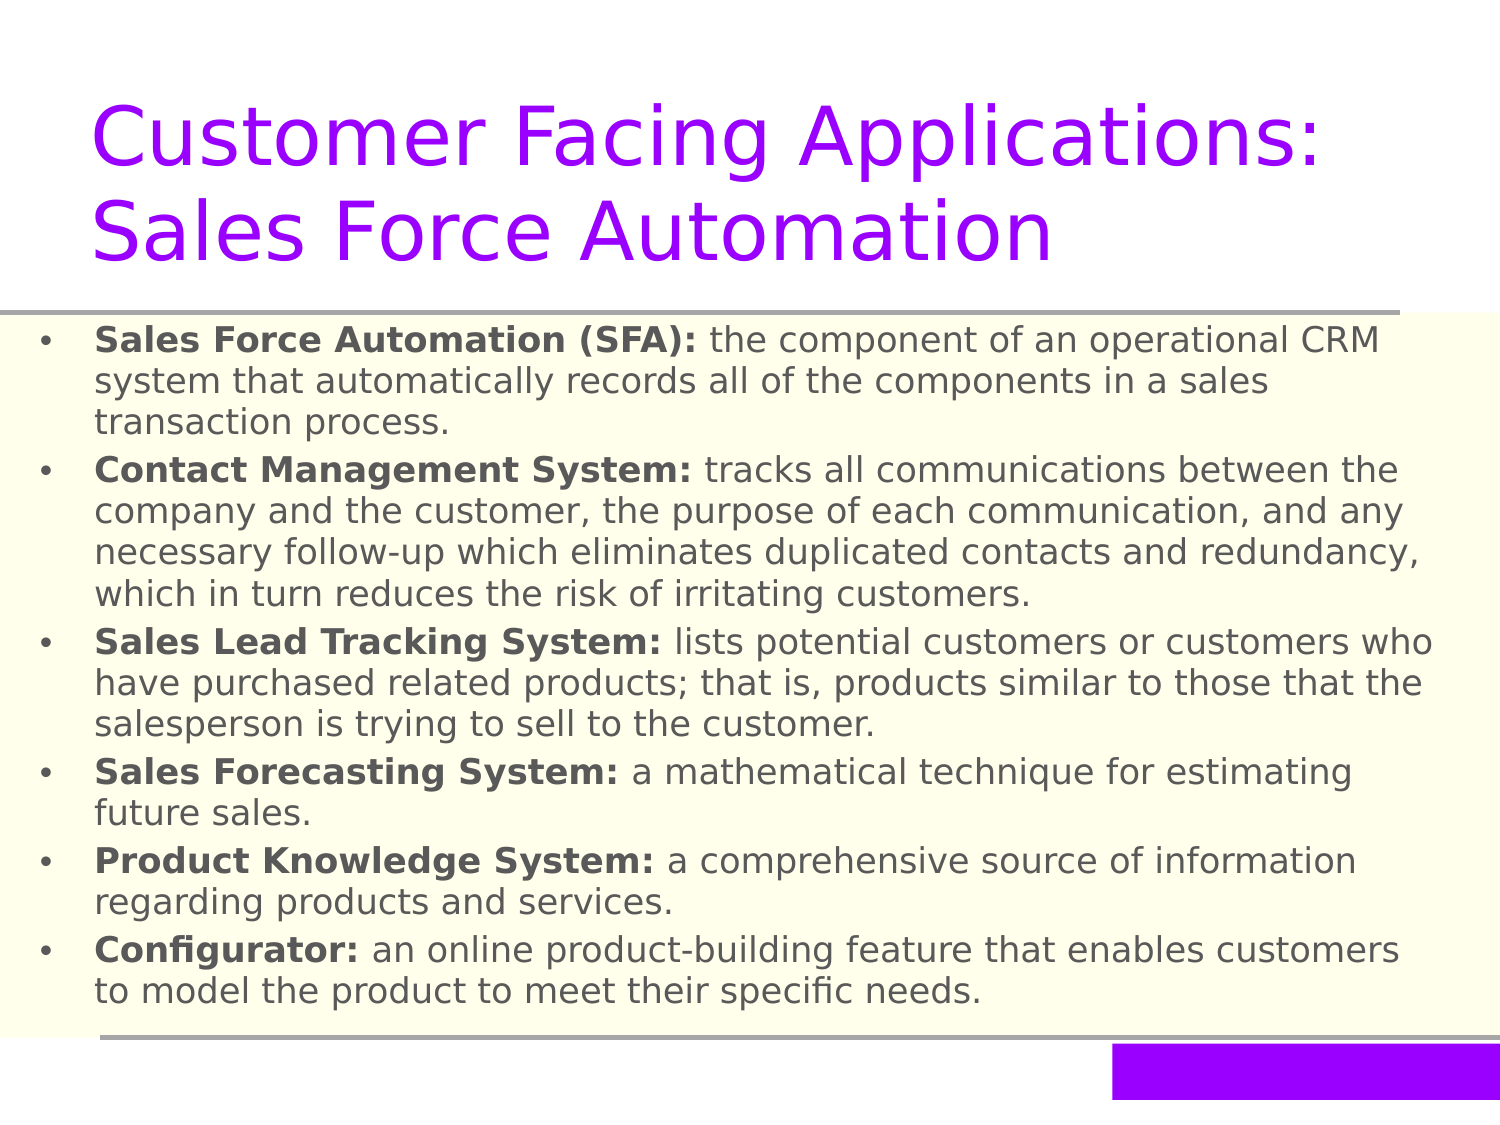

Customer Facing Applications:  Sales Force Automation
Sales Force Automation (SFA): the component of an operational CRM system that automatically records all of the components in a sales transaction process.
Contact Management System: tracks all communications between the company and the customer, the purpose of each communication, and any necessary follow-up which eliminates duplicated contacts and redundancy, which in turn reduces the risk of irritating customers.
Sales Lead Tracking System: lists potential customers or customers who have purchased related products; that is, products similar to those that the salesperson is trying to sell to the customer.
Sales Forecasting System: a mathematical technique for estimating future sales.
Product Knowledge System: a comprehensive source of information regarding products and services.
Configurator: an online product-building feature that enables customers to model the product to meet their specific needs.